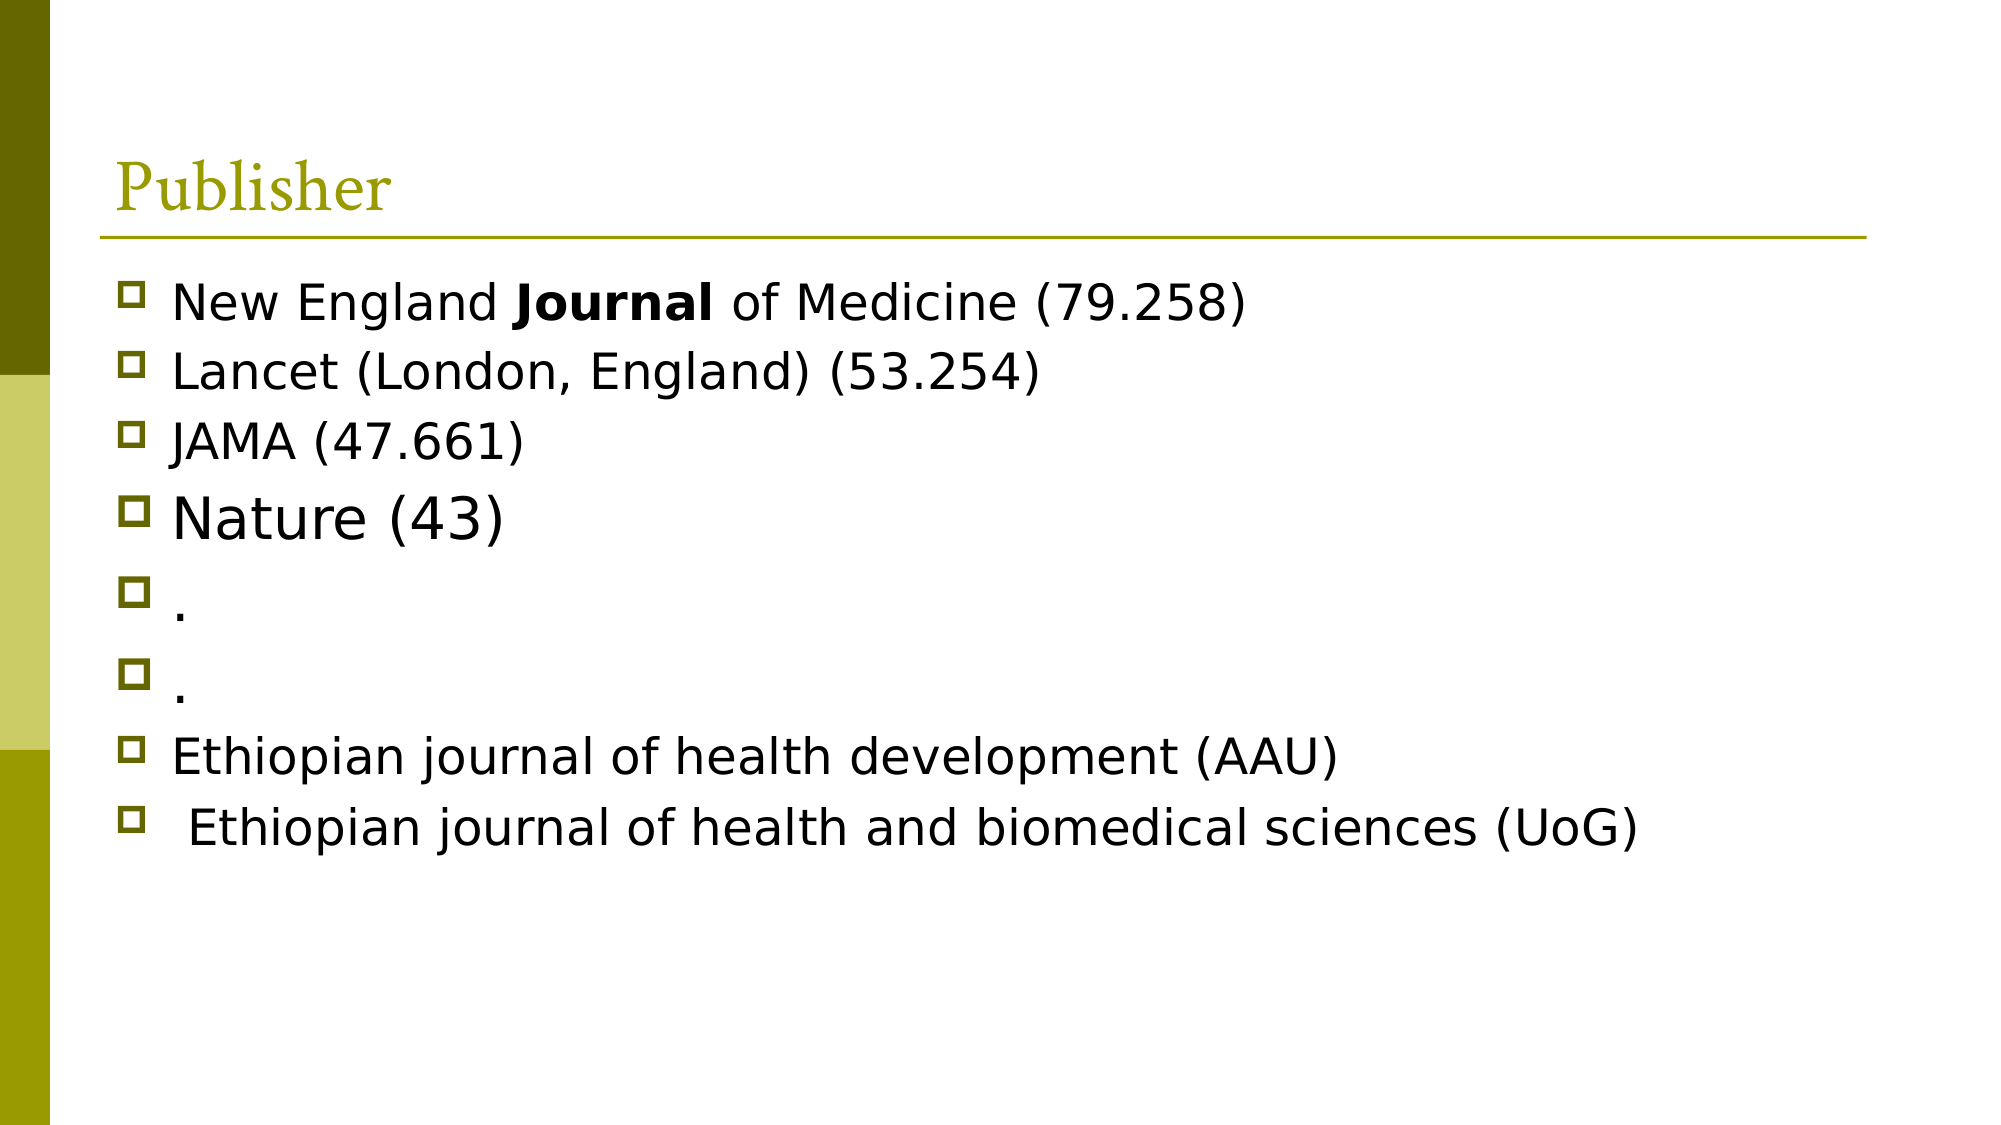

# Publisher
New England Journal of Medicine (79.258)
Lancet (London, England) (53.254)
JAMA (47.661)
Nature (43)
.
.
Ethiopian journal of health development (AAU)
 Ethiopian journal of health and biomedical sciences (UoG)